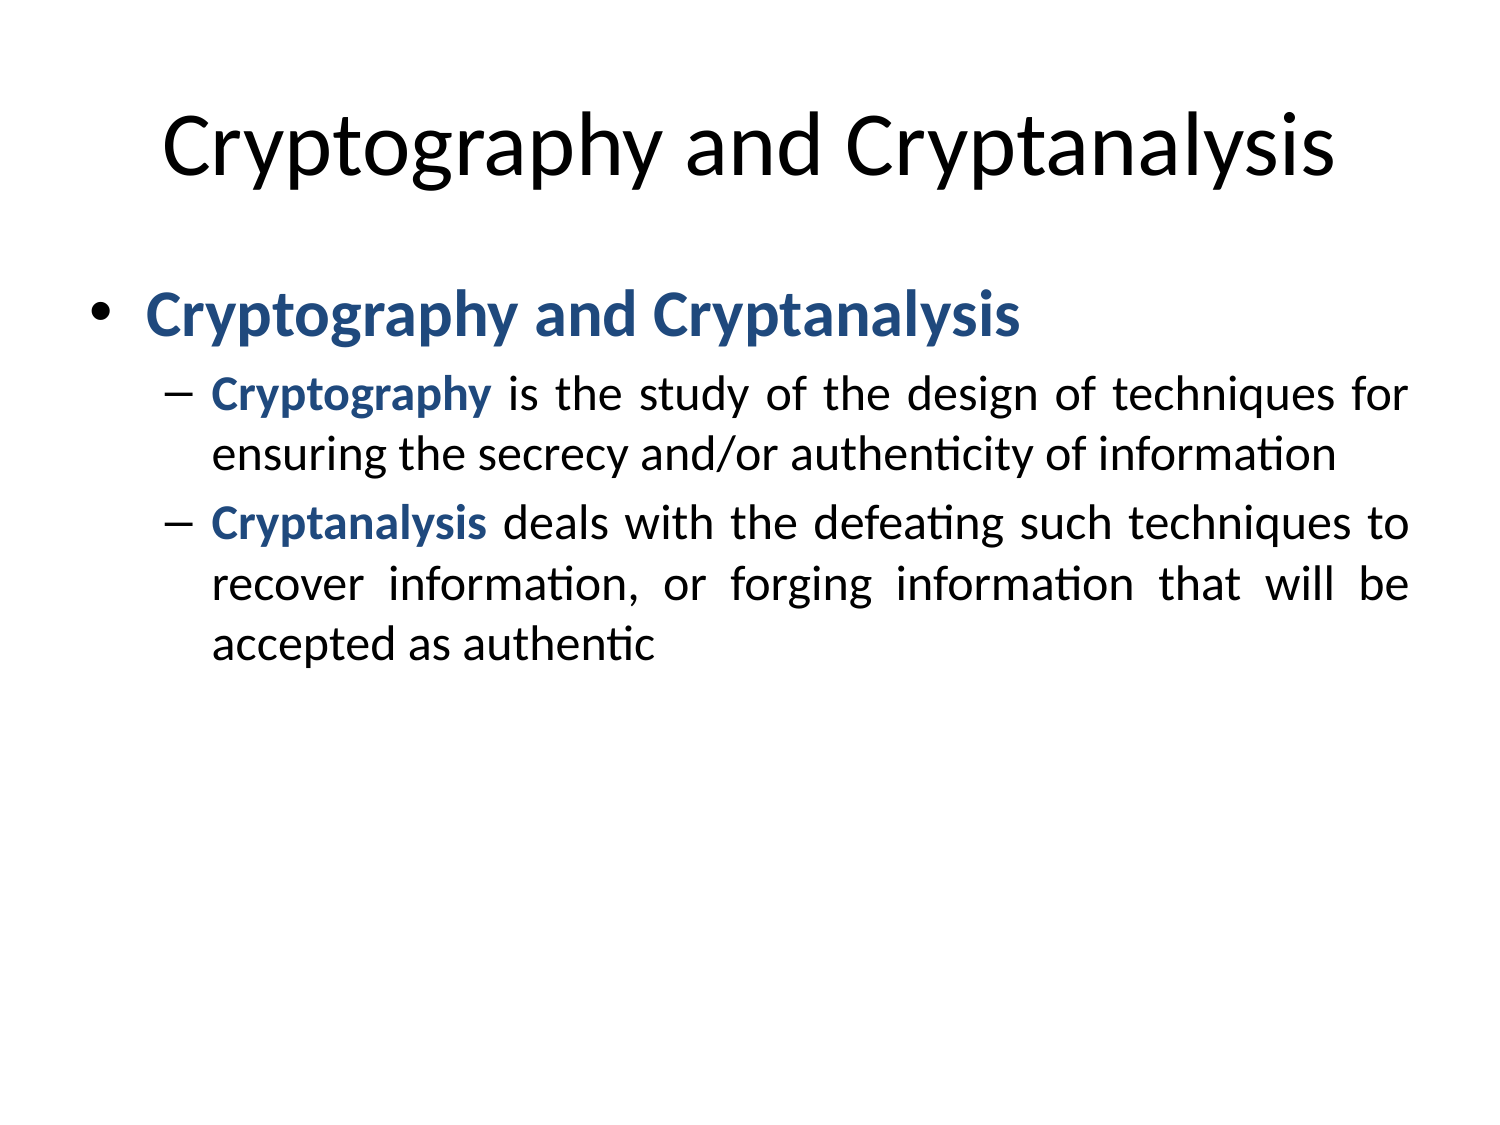

# Cryptography and Cryptanalysis
Cryptography and Cryptanalysis
Cryptography is the study of the design of techniques for ensuring the secrecy and/or authenticity of information
Cryptanalysis deals with the defeating such techniques to recover information, or forging information that will be accepted as authentic